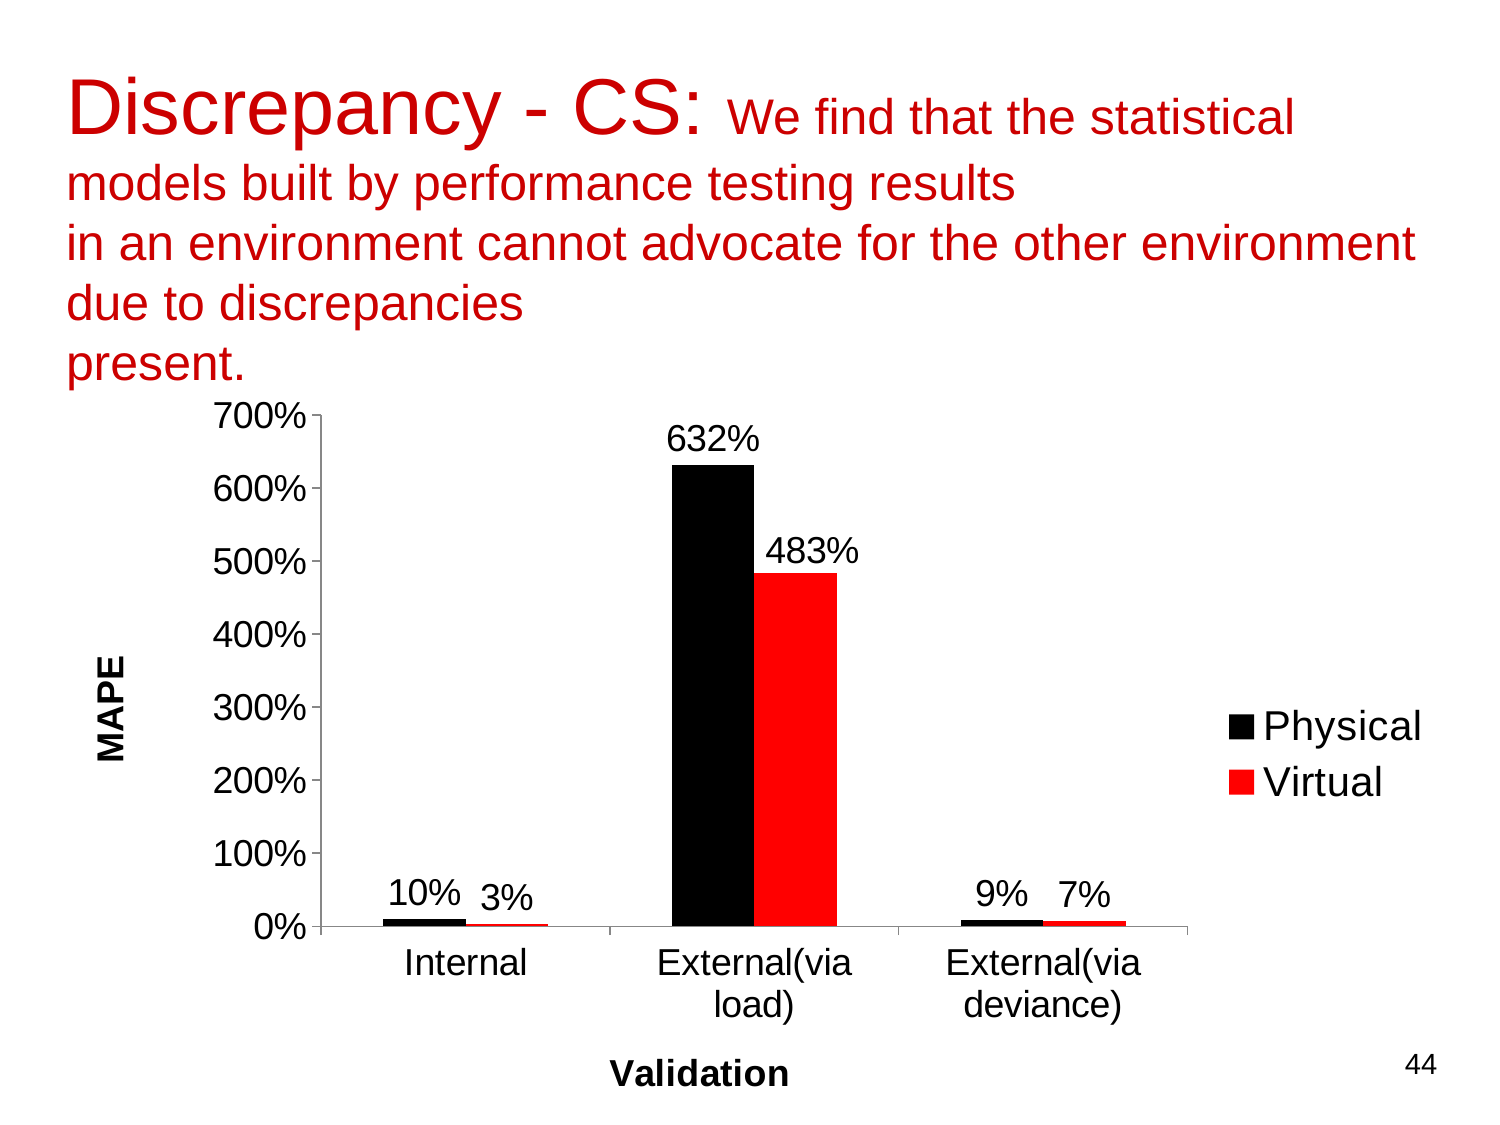

# Discrepancy - CS: We find that the statistical models built by performance testing results
in an environment cannot advocate for the other environment due to discrepancies
present.

### Chart

| Category | Physical | Virtual |
|---|---|---|
| Internal | 0.1 | 0.03 |
| External(via load) | 6.319999999999998 | 4.83 |
| External(via deviance) | 0.09 | 0.07 |
44